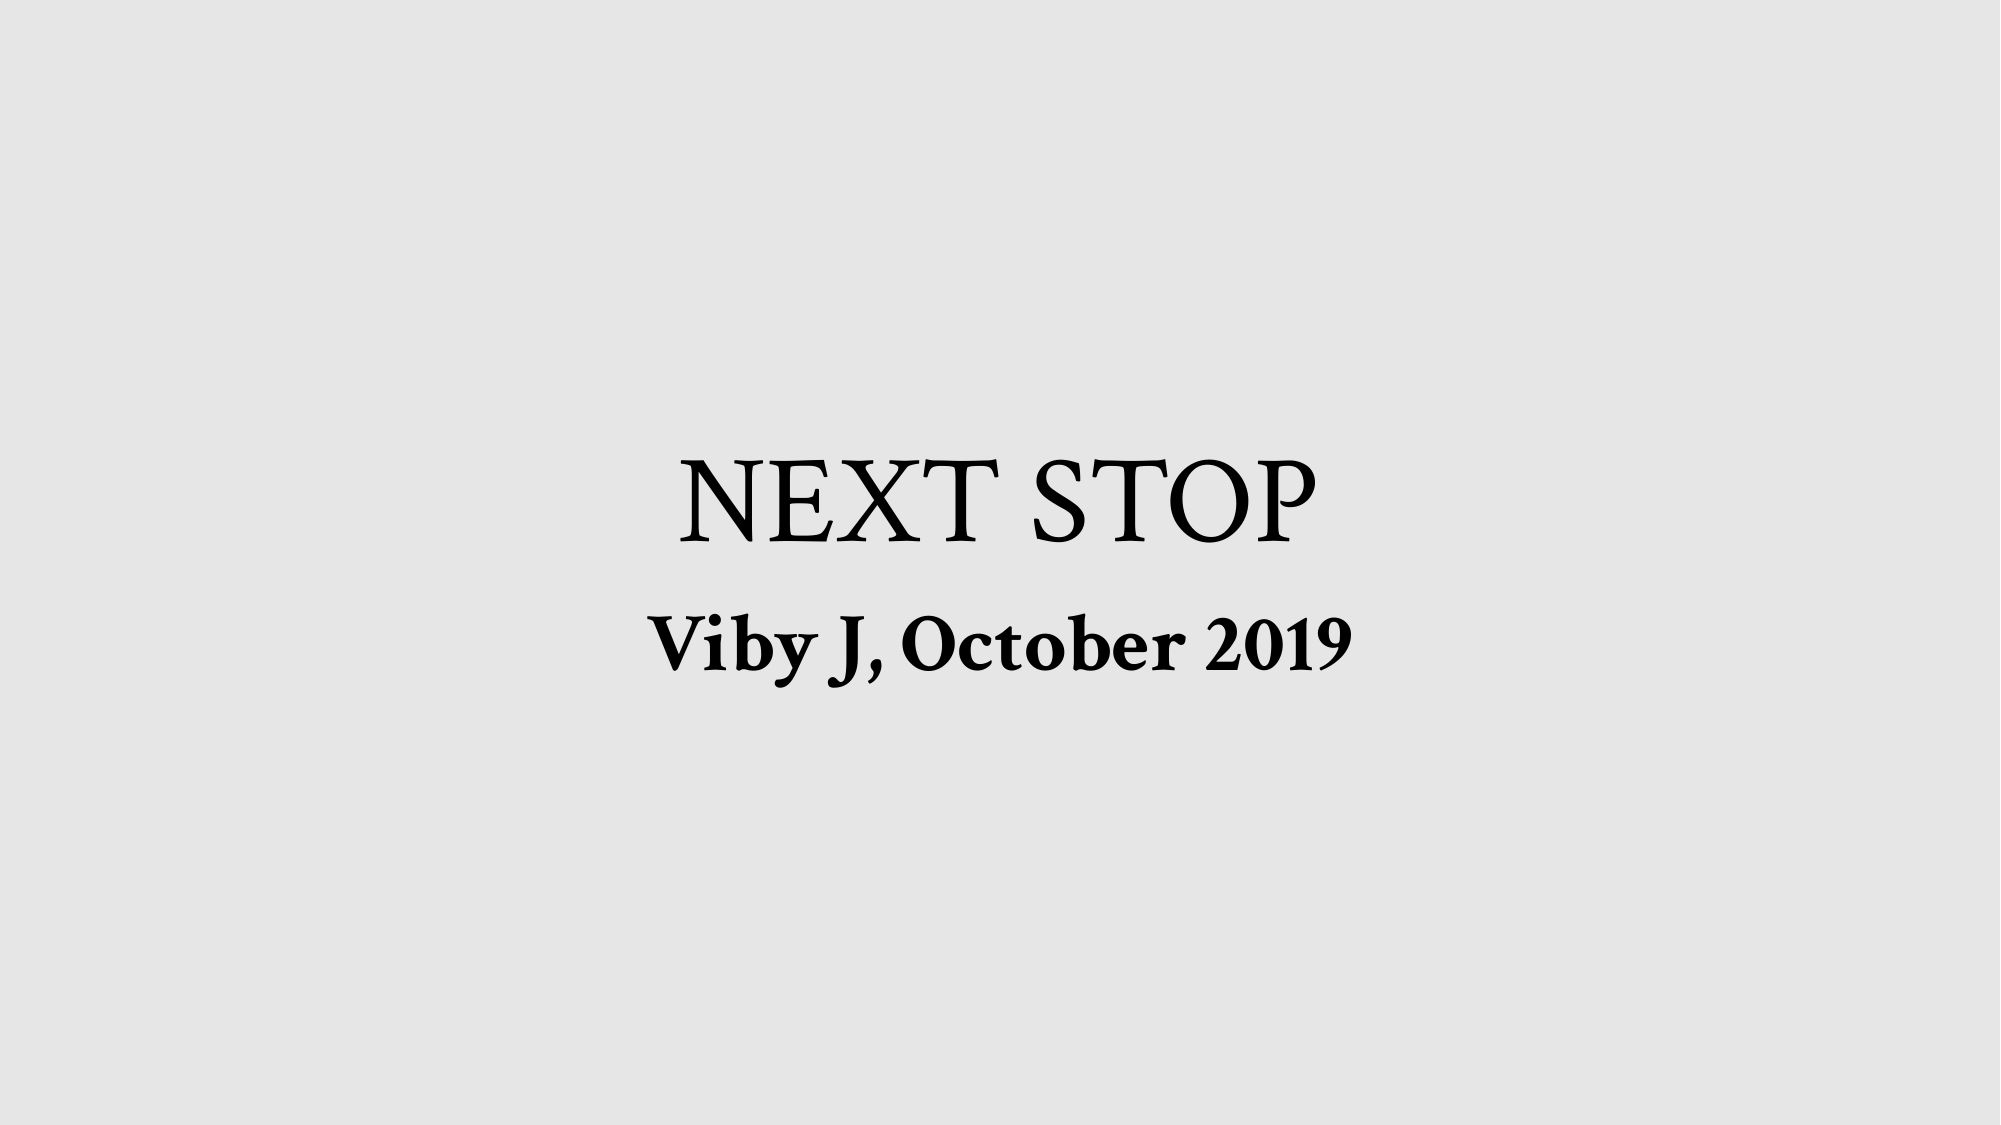

# NEXT STOP
Viby J, October 2019